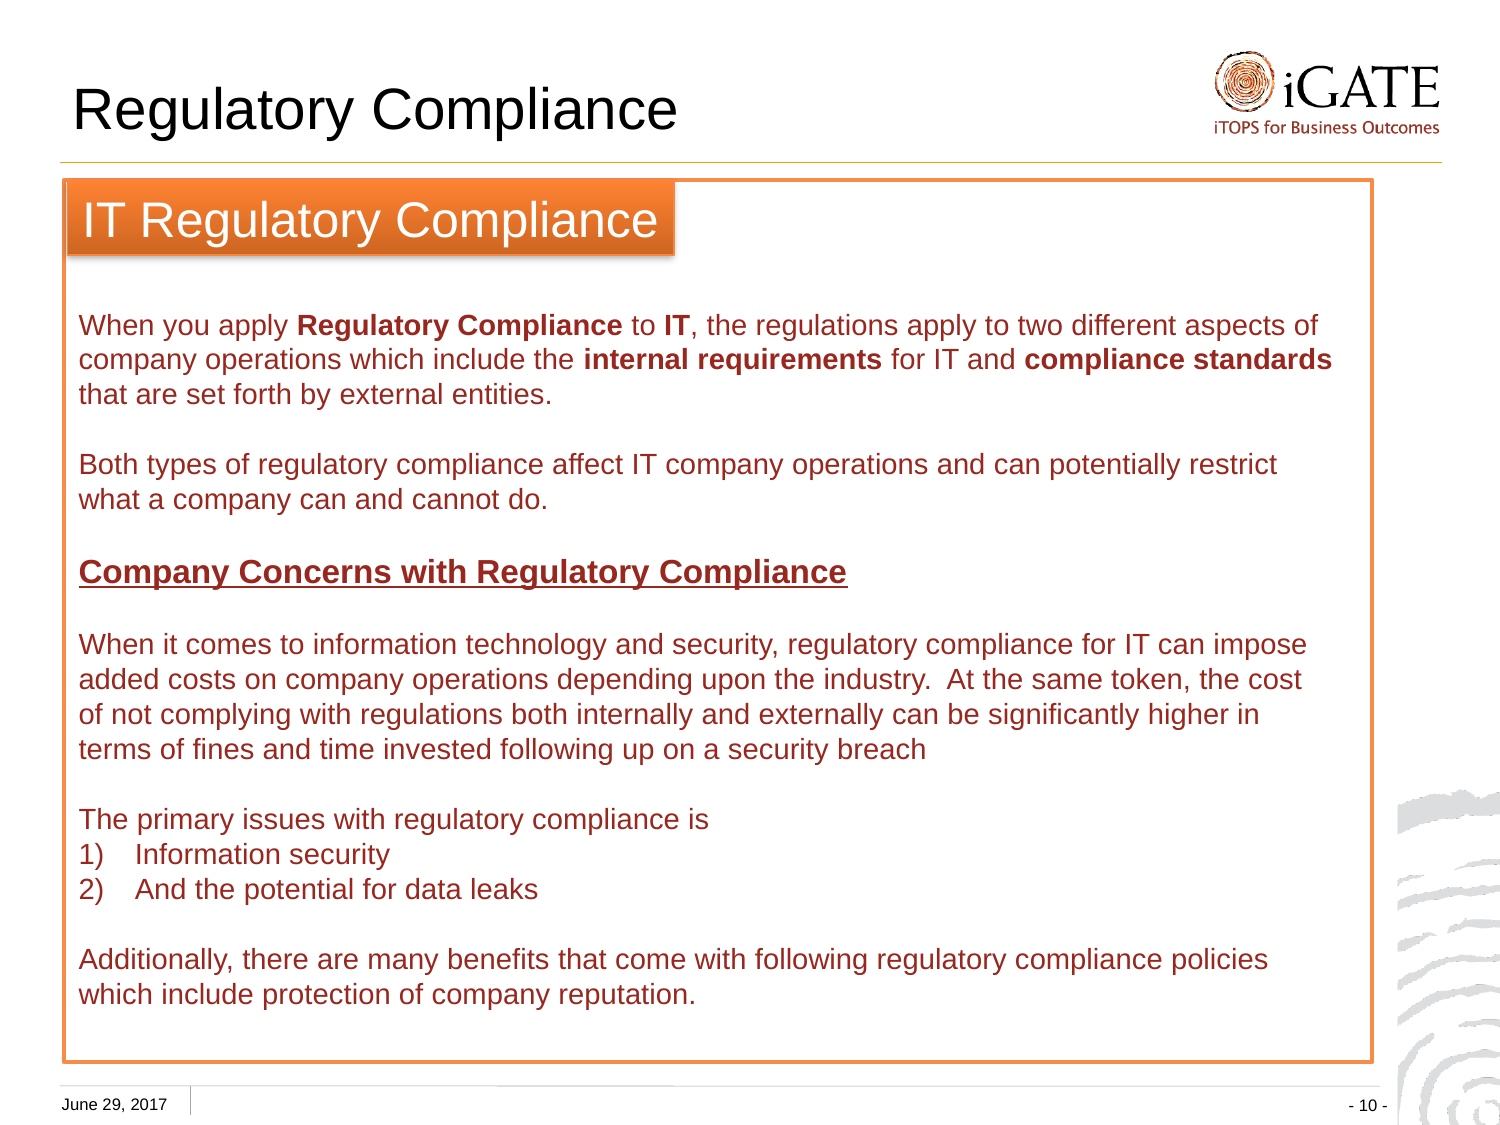

# Regulatory Compliance

IT Regulatory Compliance

When you apply Regulatory Compliance to IT, the regulations apply to two different aspects of company operations which include the internal requirements for IT and compliance standards that are set forth by external entities.

Both types of regulatory compliance affect IT company operations and can potentially restrict what a company can and cannot do.

Company Concerns with Regulatory Compliance

When it comes to information technology and security, regulatory compliance for IT can impose added costs on company operations depending upon the industry.  At the same token, the cost of not complying with regulations both internally and externally can be significantly higher in terms of fines and time invested following up on a security breach

The primary issues with regulatory compliance is
Information security
And the potential for data leaks

Additionally, there are many benefits that come with following regulatory compliance policies which include protection of company reputation.